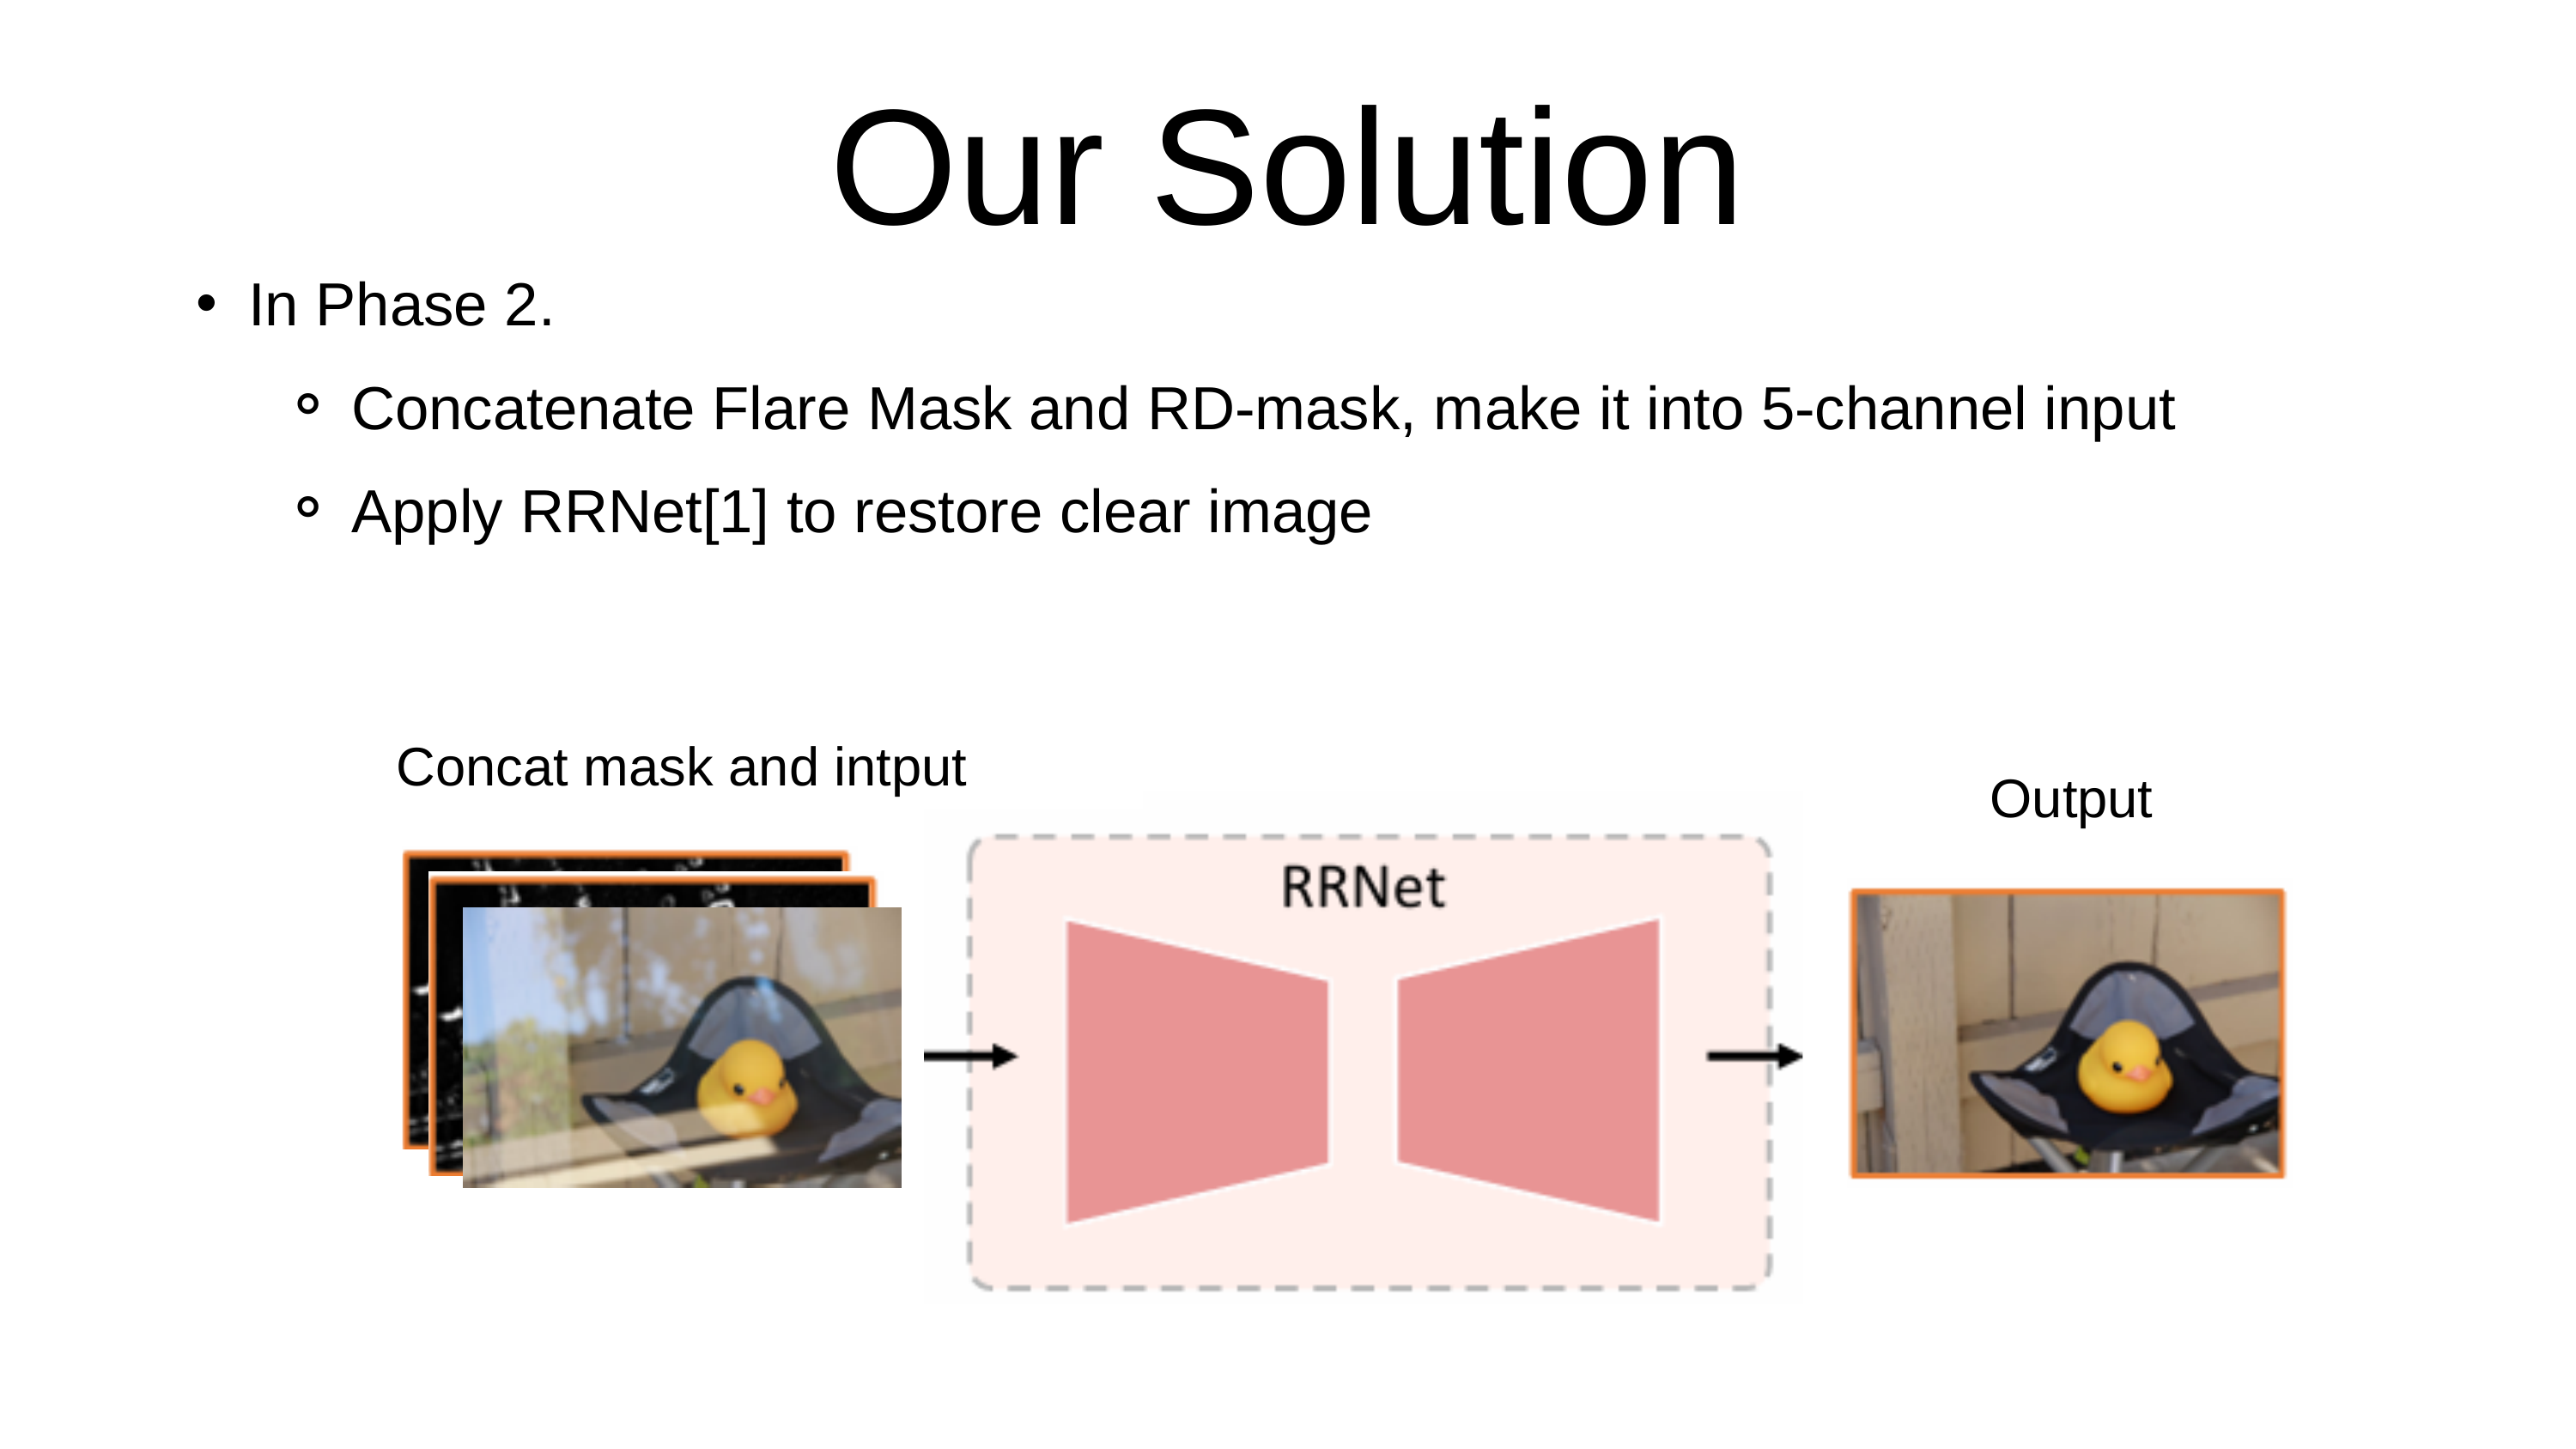

Our Solution
In Phase 2.
Concatenate Flare Mask and RD-mask, make it into 5-channel input
Apply RRNet[1] to restore clear image

Concat mask and intput

Output